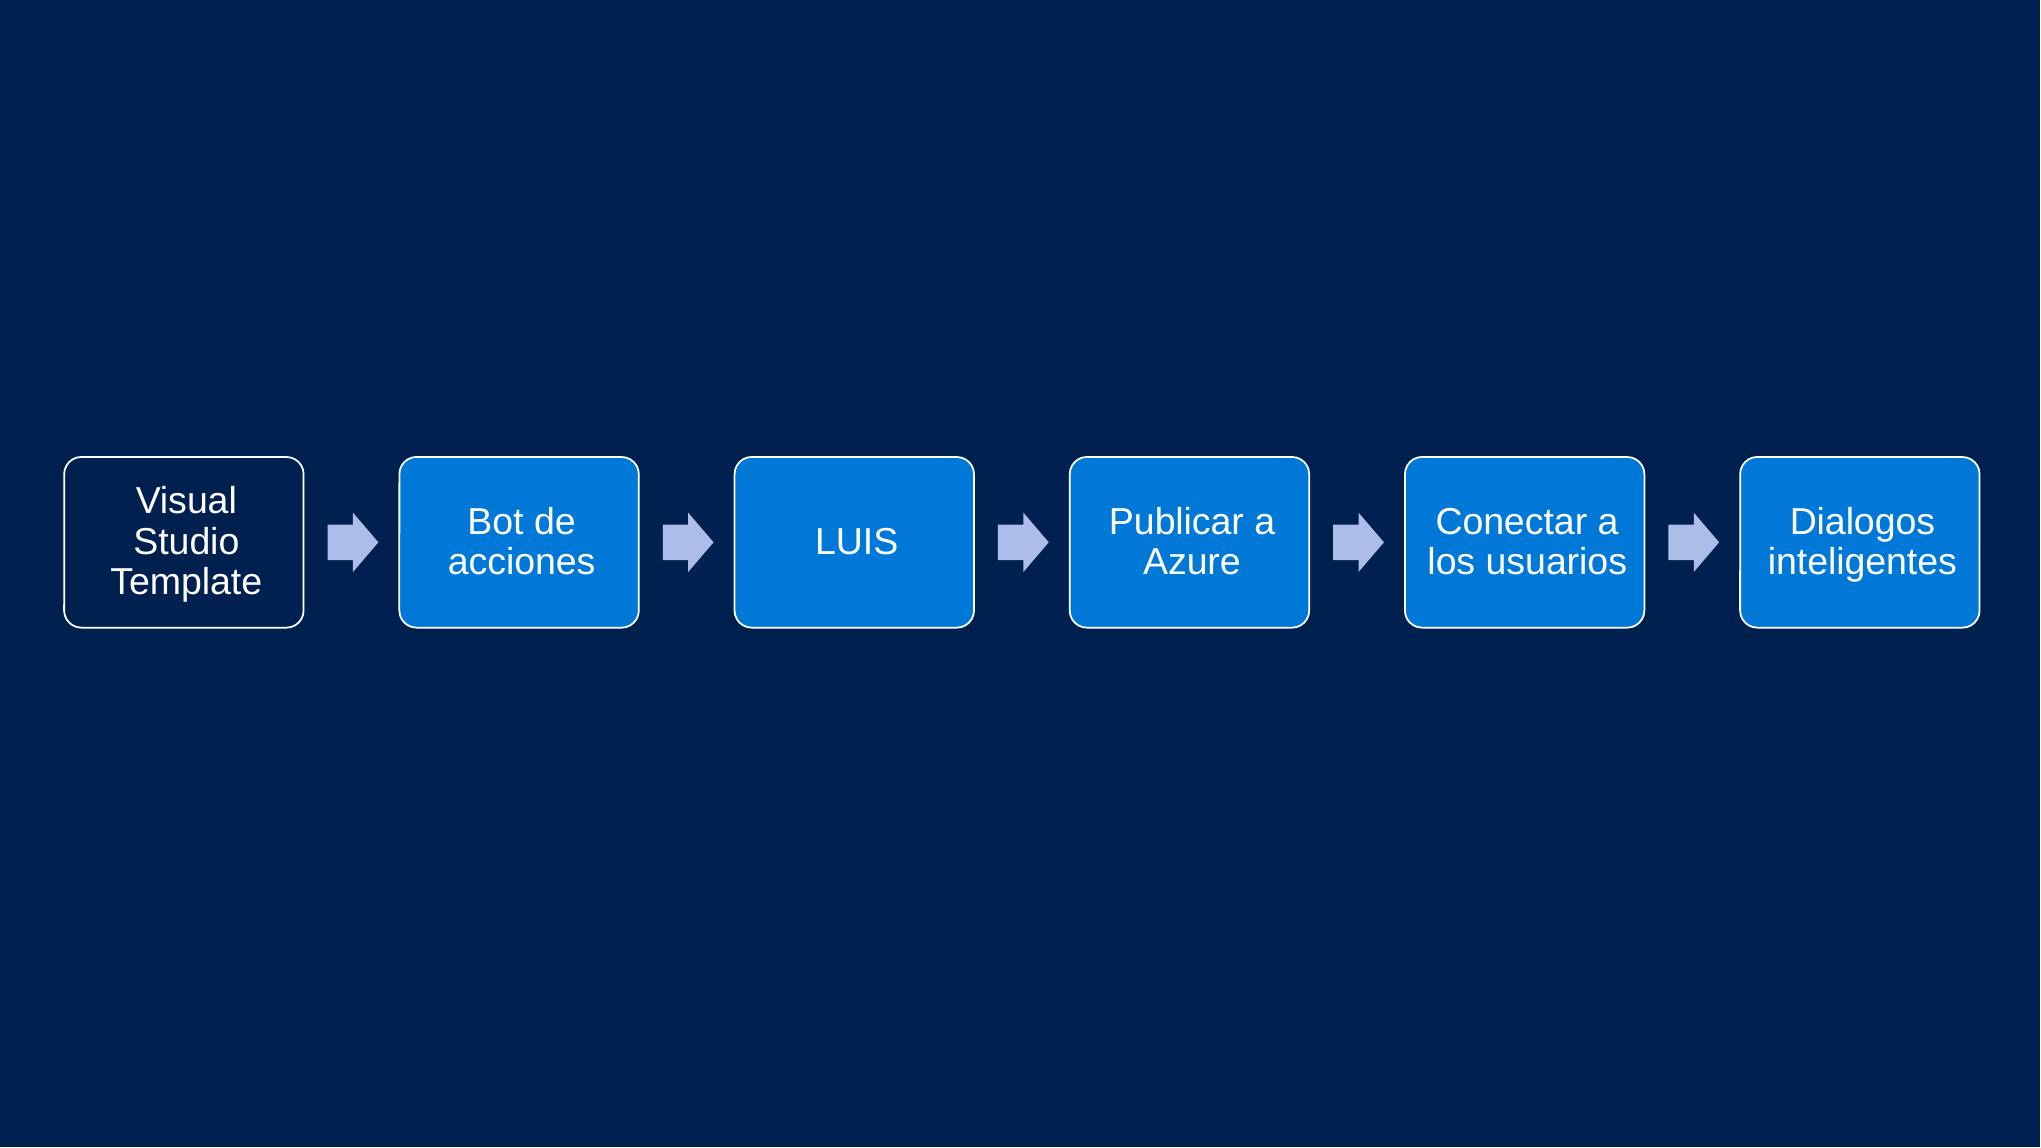

Visual Studio Template

Bot de acciones

LUIS

Publicar a Azure

Conectar a los usuarios

Dialogos inteligentes